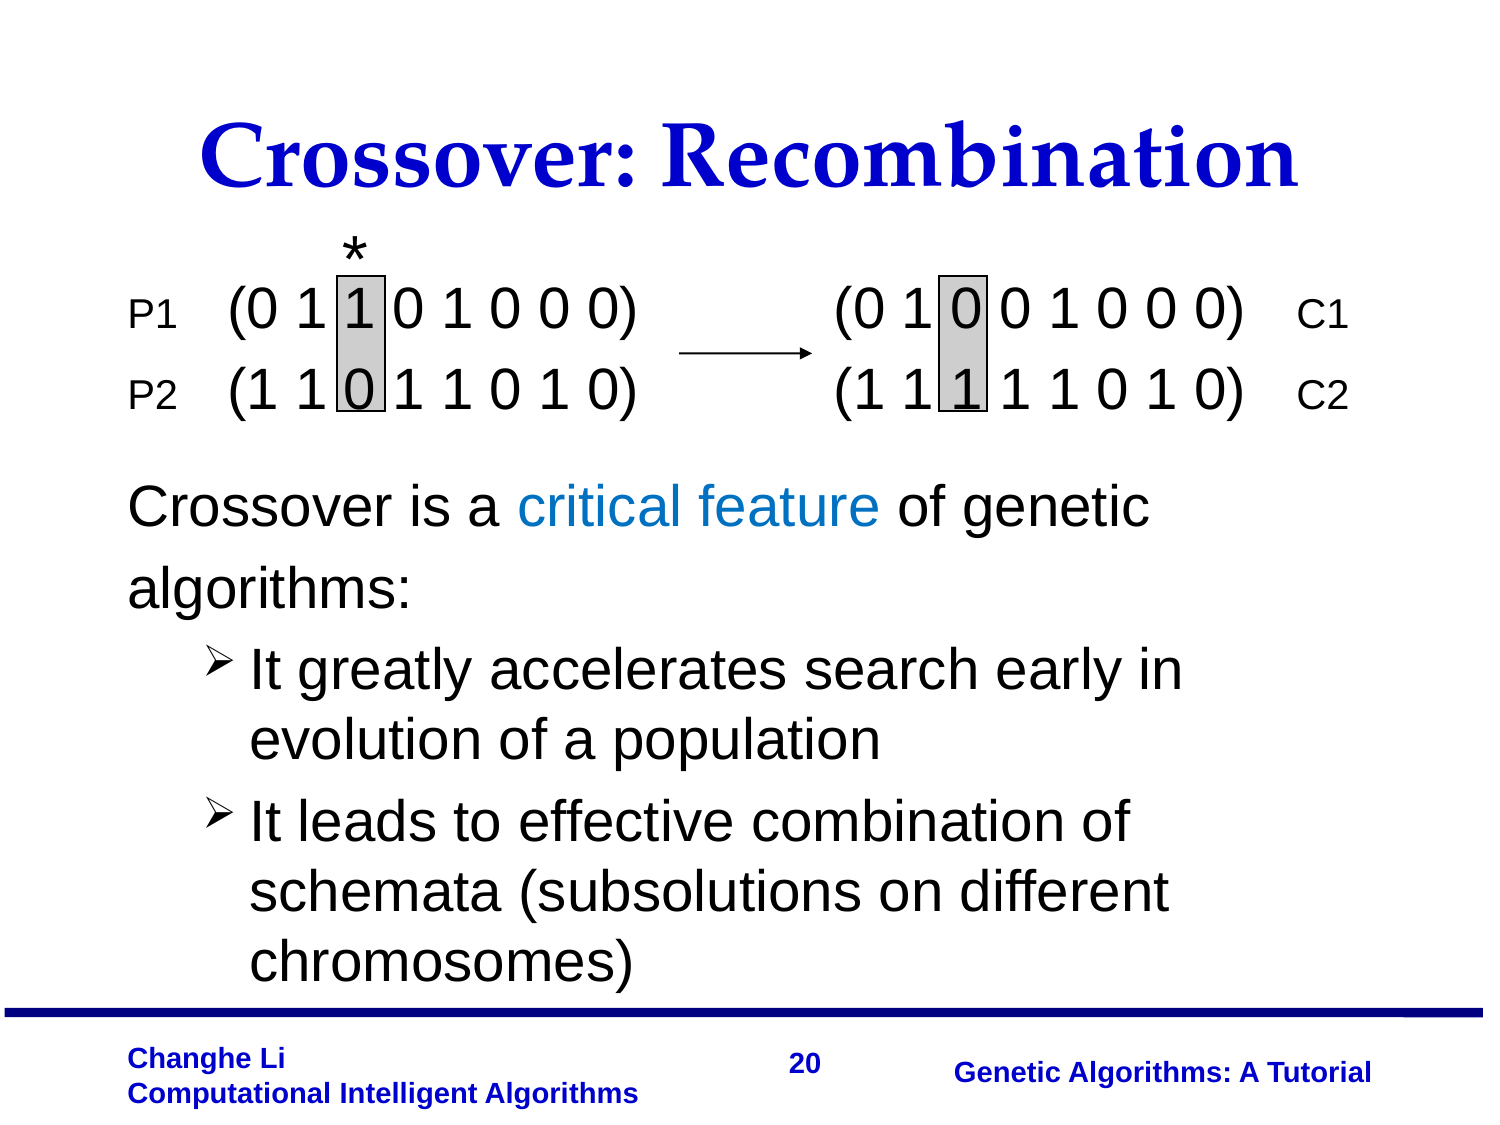

# Crossover: Recombination
*
P1   (0 1 1 0 1 0 0 0)            (0 1 0 0 1 0 0 0)   C1
P2   (1 1 0 1 1 0 1 0)            (1 1 1 1 1 0 1 0)   C2

Crossover is a critical feature of genetic
algorithms:
It greatly accelerates search early in evolution of a population
It leads to effective combination of schemata (subsolutions on different chromosomes)